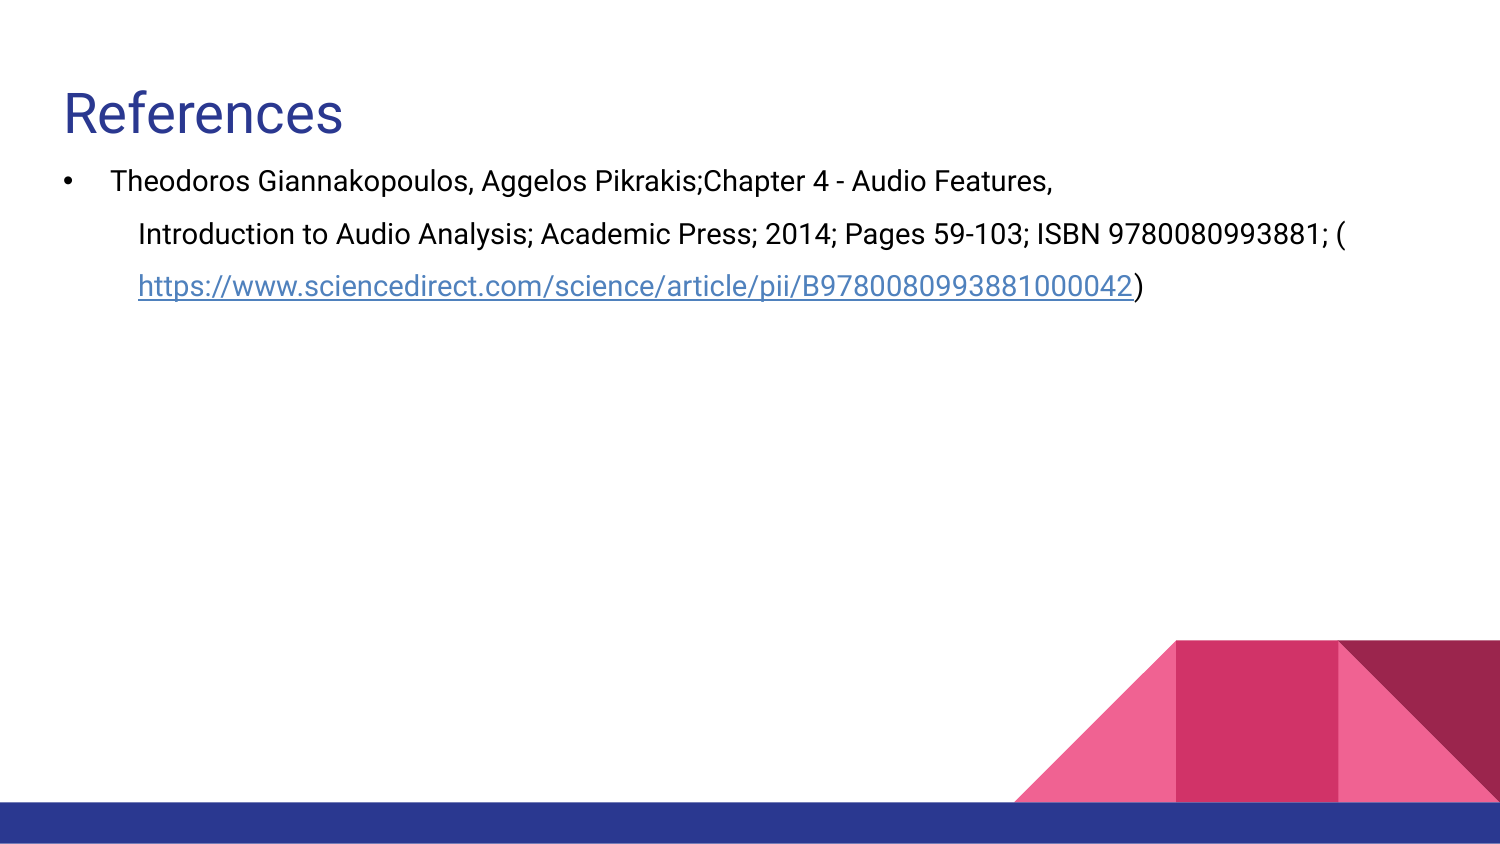

# References
Theodoros Giannakopoulos, Aggelos Pikrakis;Chapter 4 - Audio Features,
Introduction to Audio Analysis; Academic Press; 2014; Pages 59-103; ISBN 9780080993881; (https://www.sciencedirect.com/science/article/pii/B9780080993881000042)